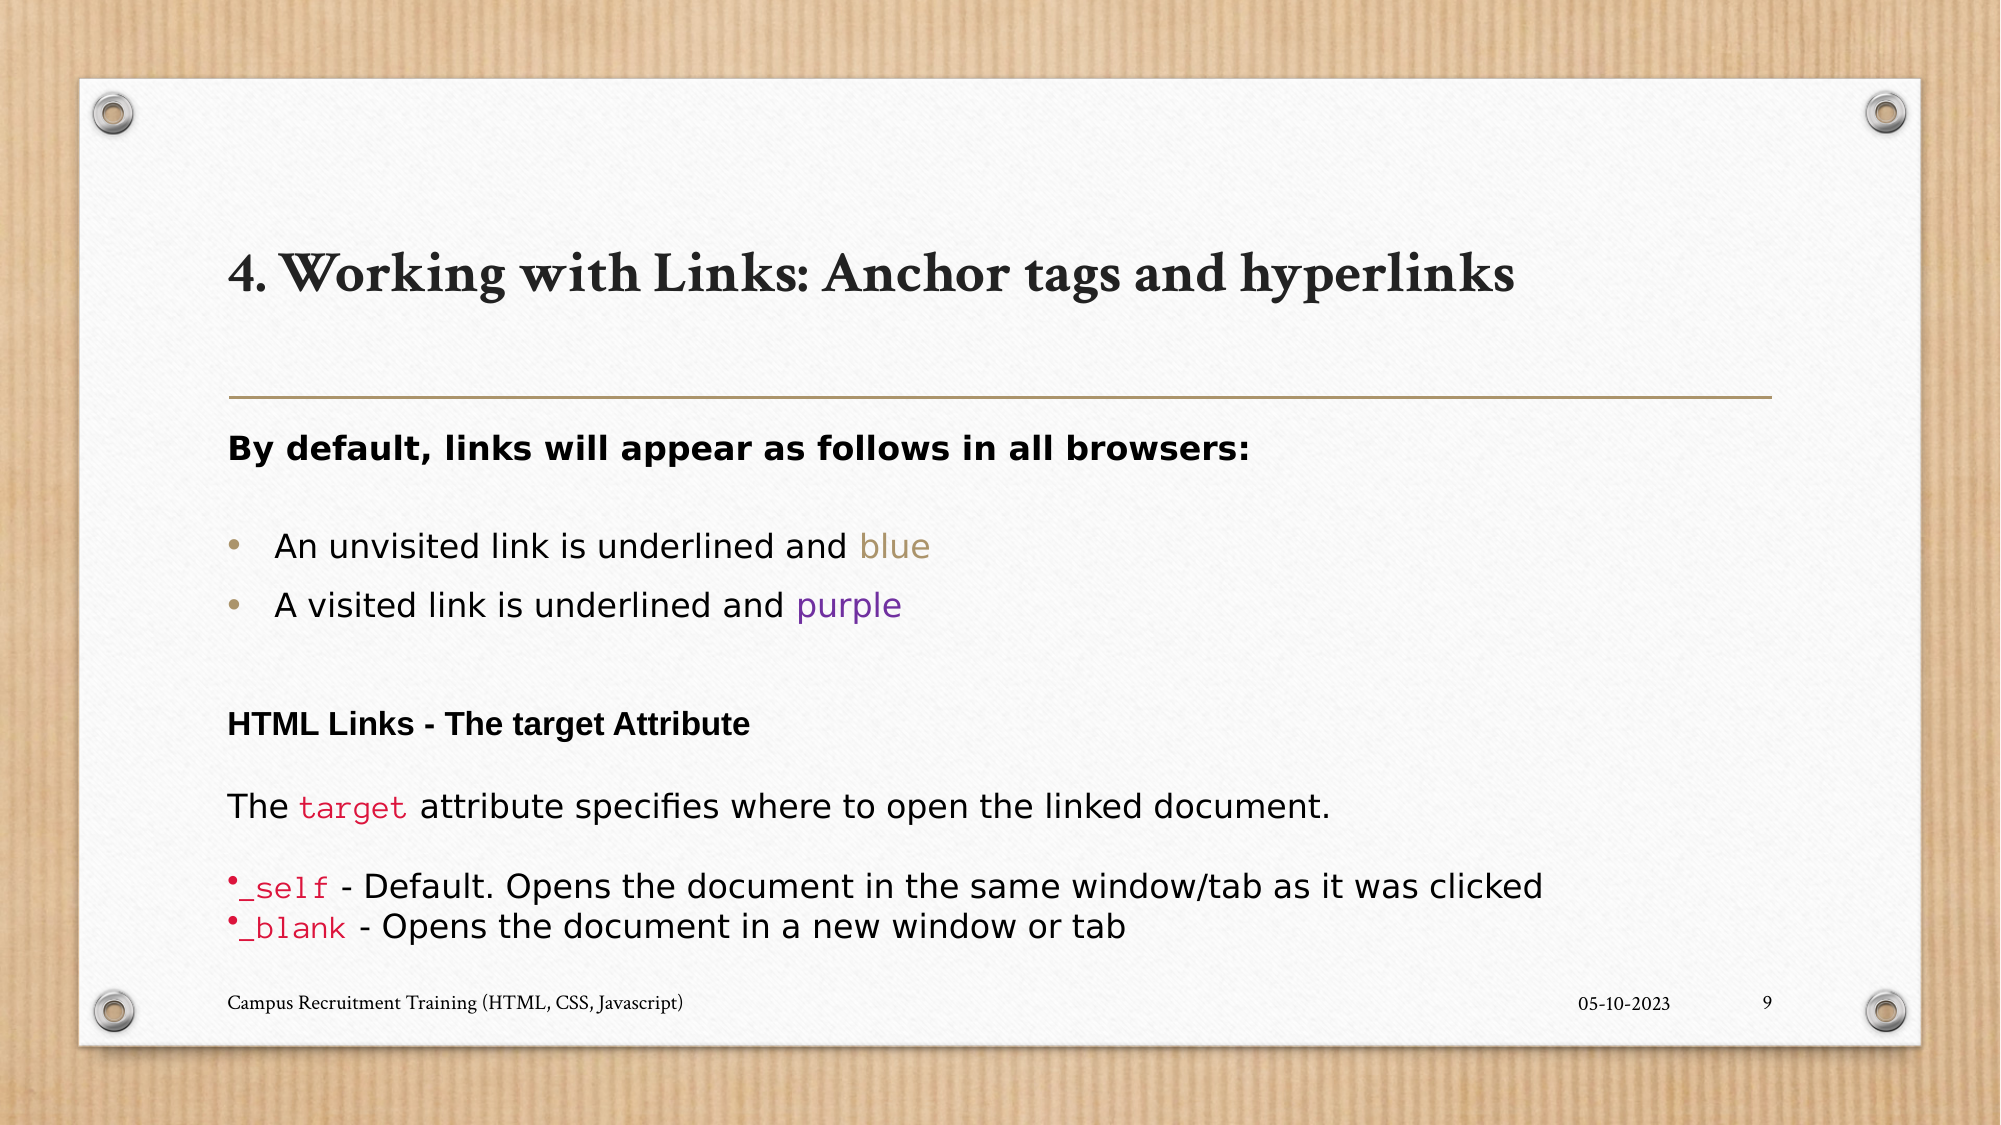

# 4. Working with Links: Anchor tags and hyperlinks
By default, links will appear as follows in all browsers:

An unvisited link is underlined and blue
A visited link is underlined and purple

HTML Links - The target Attribute
The target attribute specifies where to open the linked document.

_self - Default. Opens the document in the same window/tab as it was clicked
_blank - Opens the document in a new window or tab

Campus Recruitment Training (HTML, CSS, Javascript)
05-10-2023
9